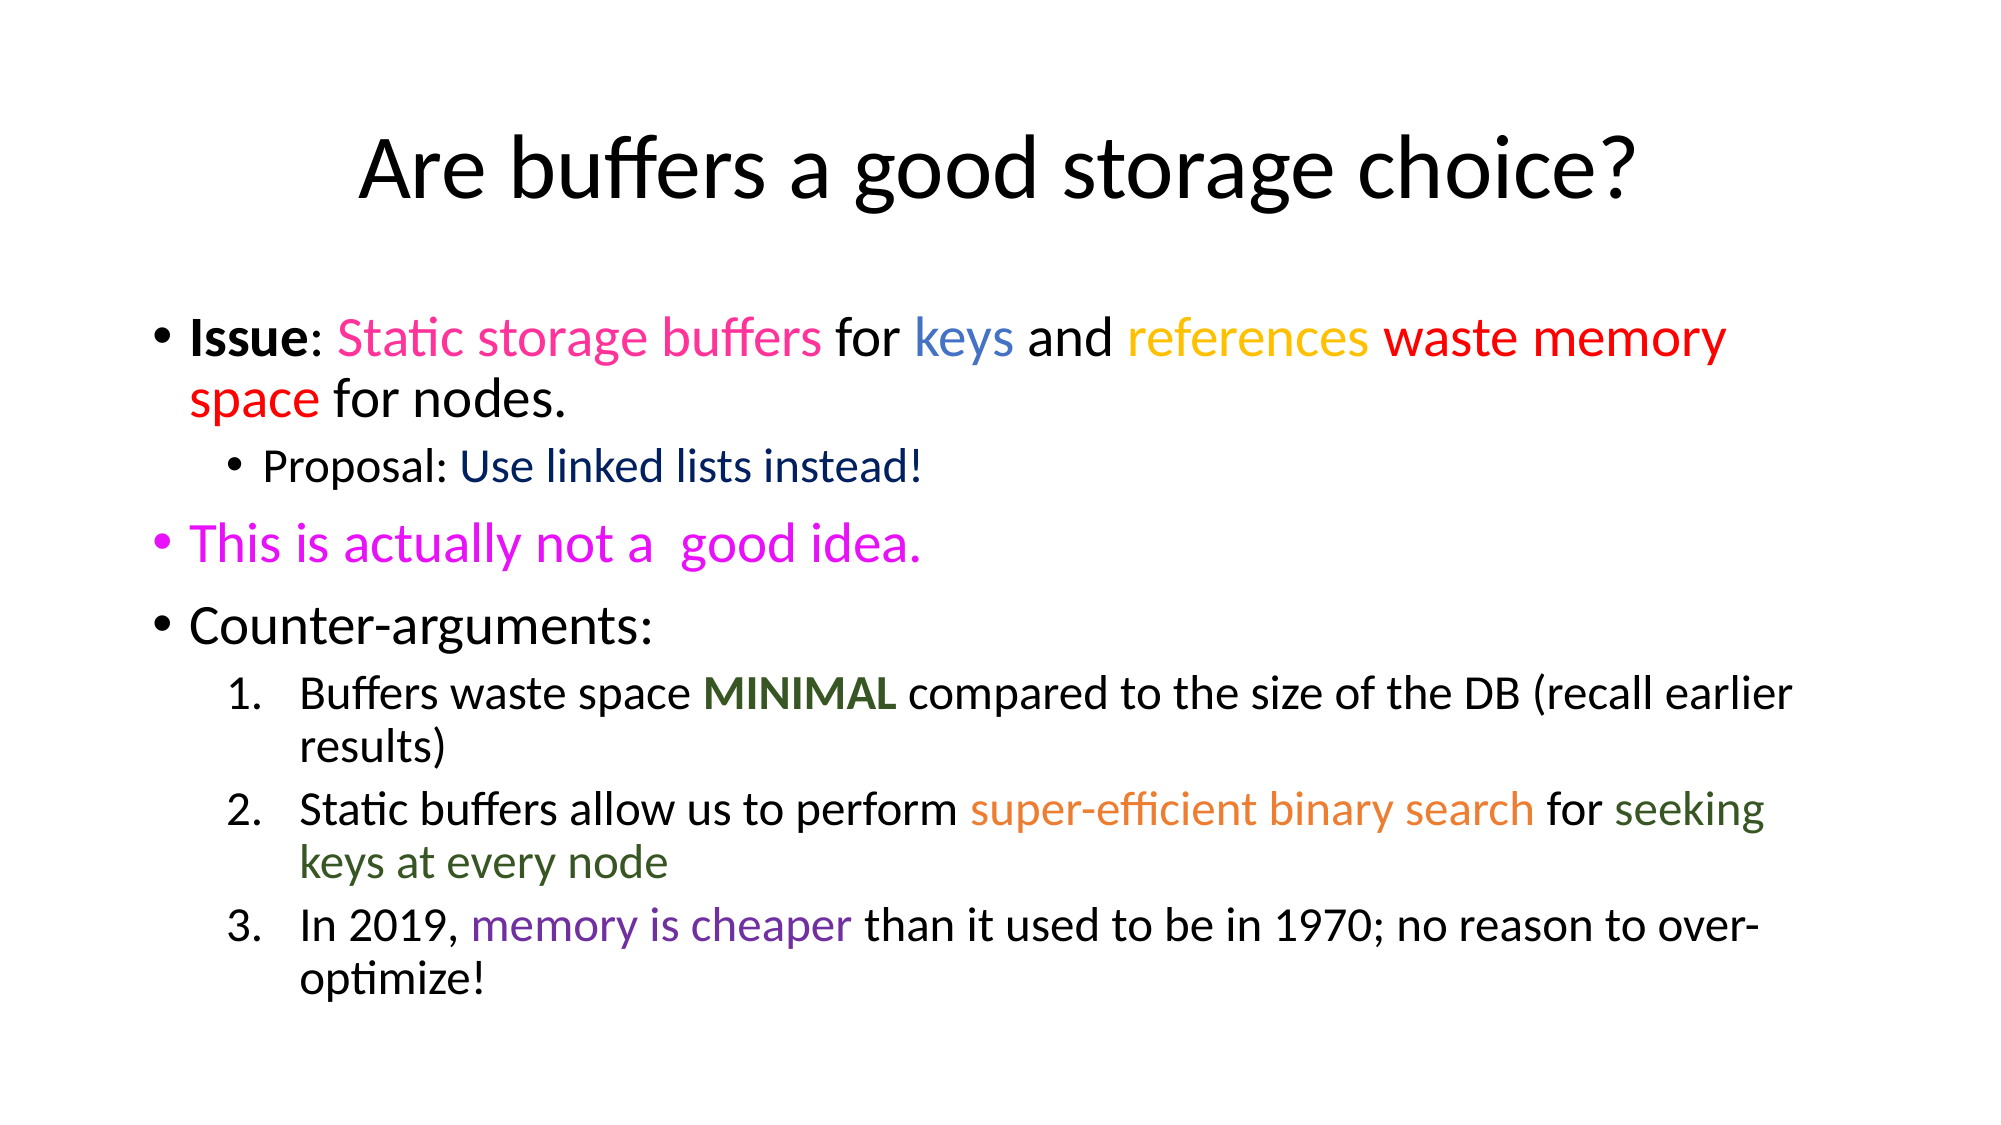

# Are buffers a good storage choice?
Issue: Static storage buffers for keys and references waste memory space for nodes.
Proposal: Use linked lists instead!
This is actually not a  good idea.
Counter-arguments:
Buffers waste space MINIMAL compared to the size of the DB (recall earlier results)
Static buffers allow us to perform super-efficient binary search for seeking keys at every node
In 2019, memory is cheaper than it used to be in 1970; no reason to over-optimize!